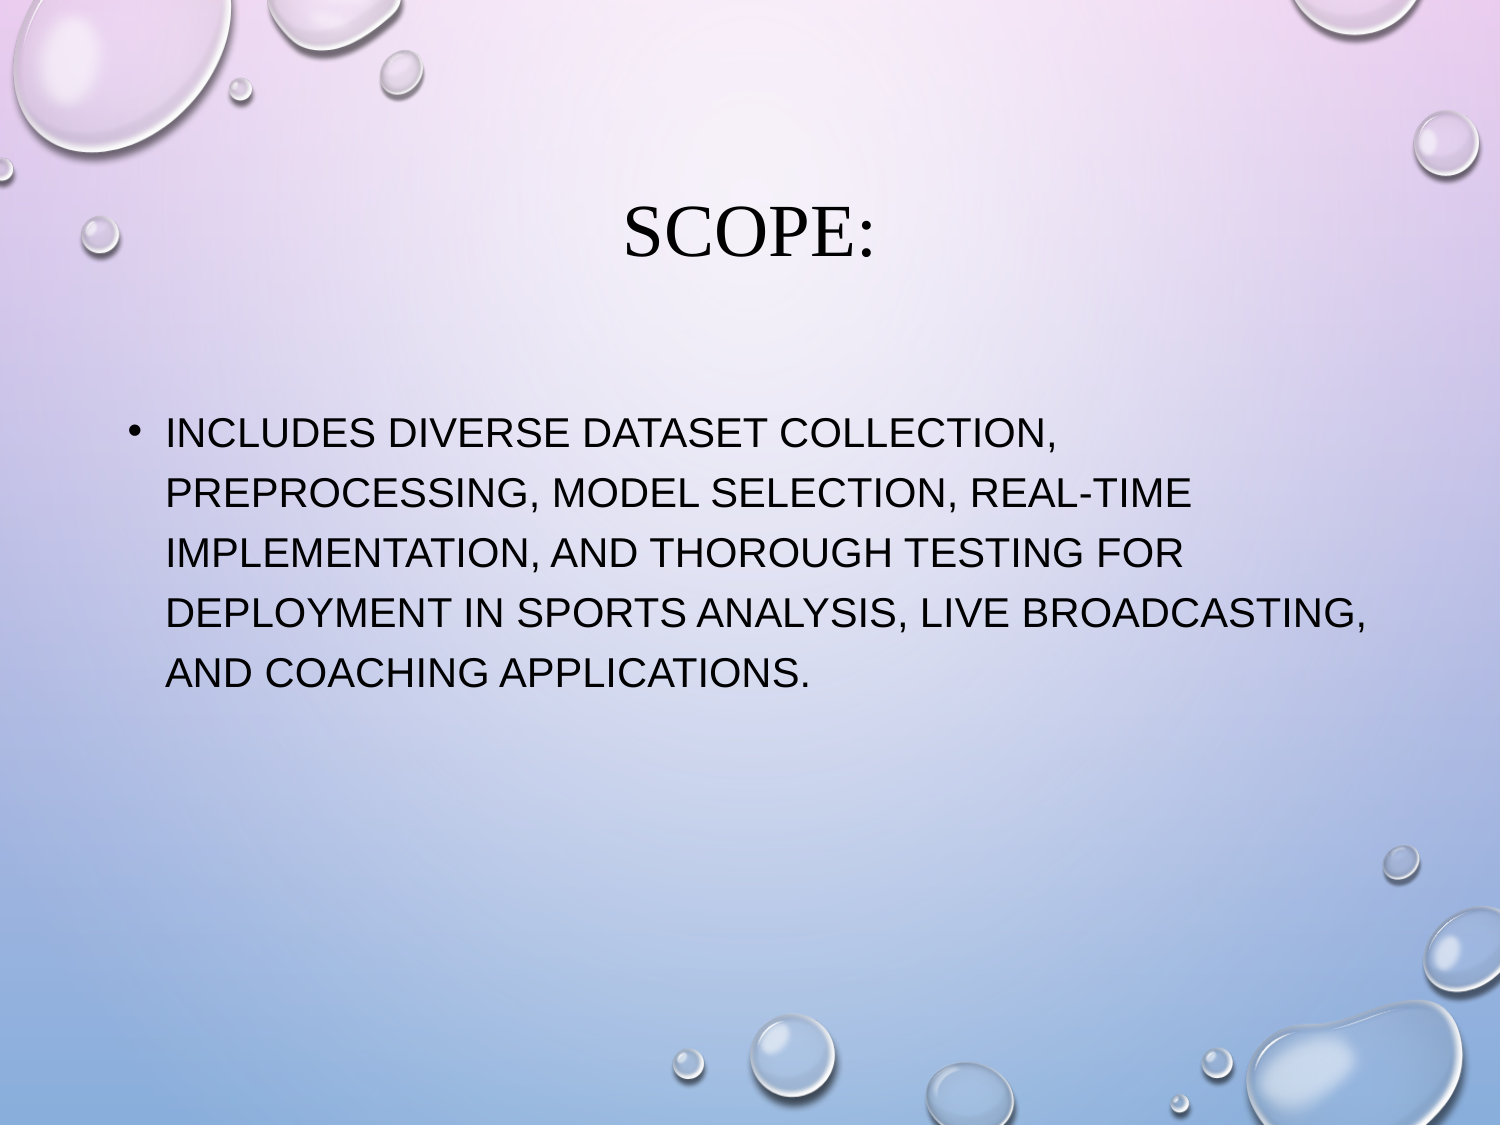

# Scope:
Includes diverse dataset collection, preprocessing, model selection, real-time implementation, and thorough testing for deployment in sports analysis, live broadcasting, and coaching applications.